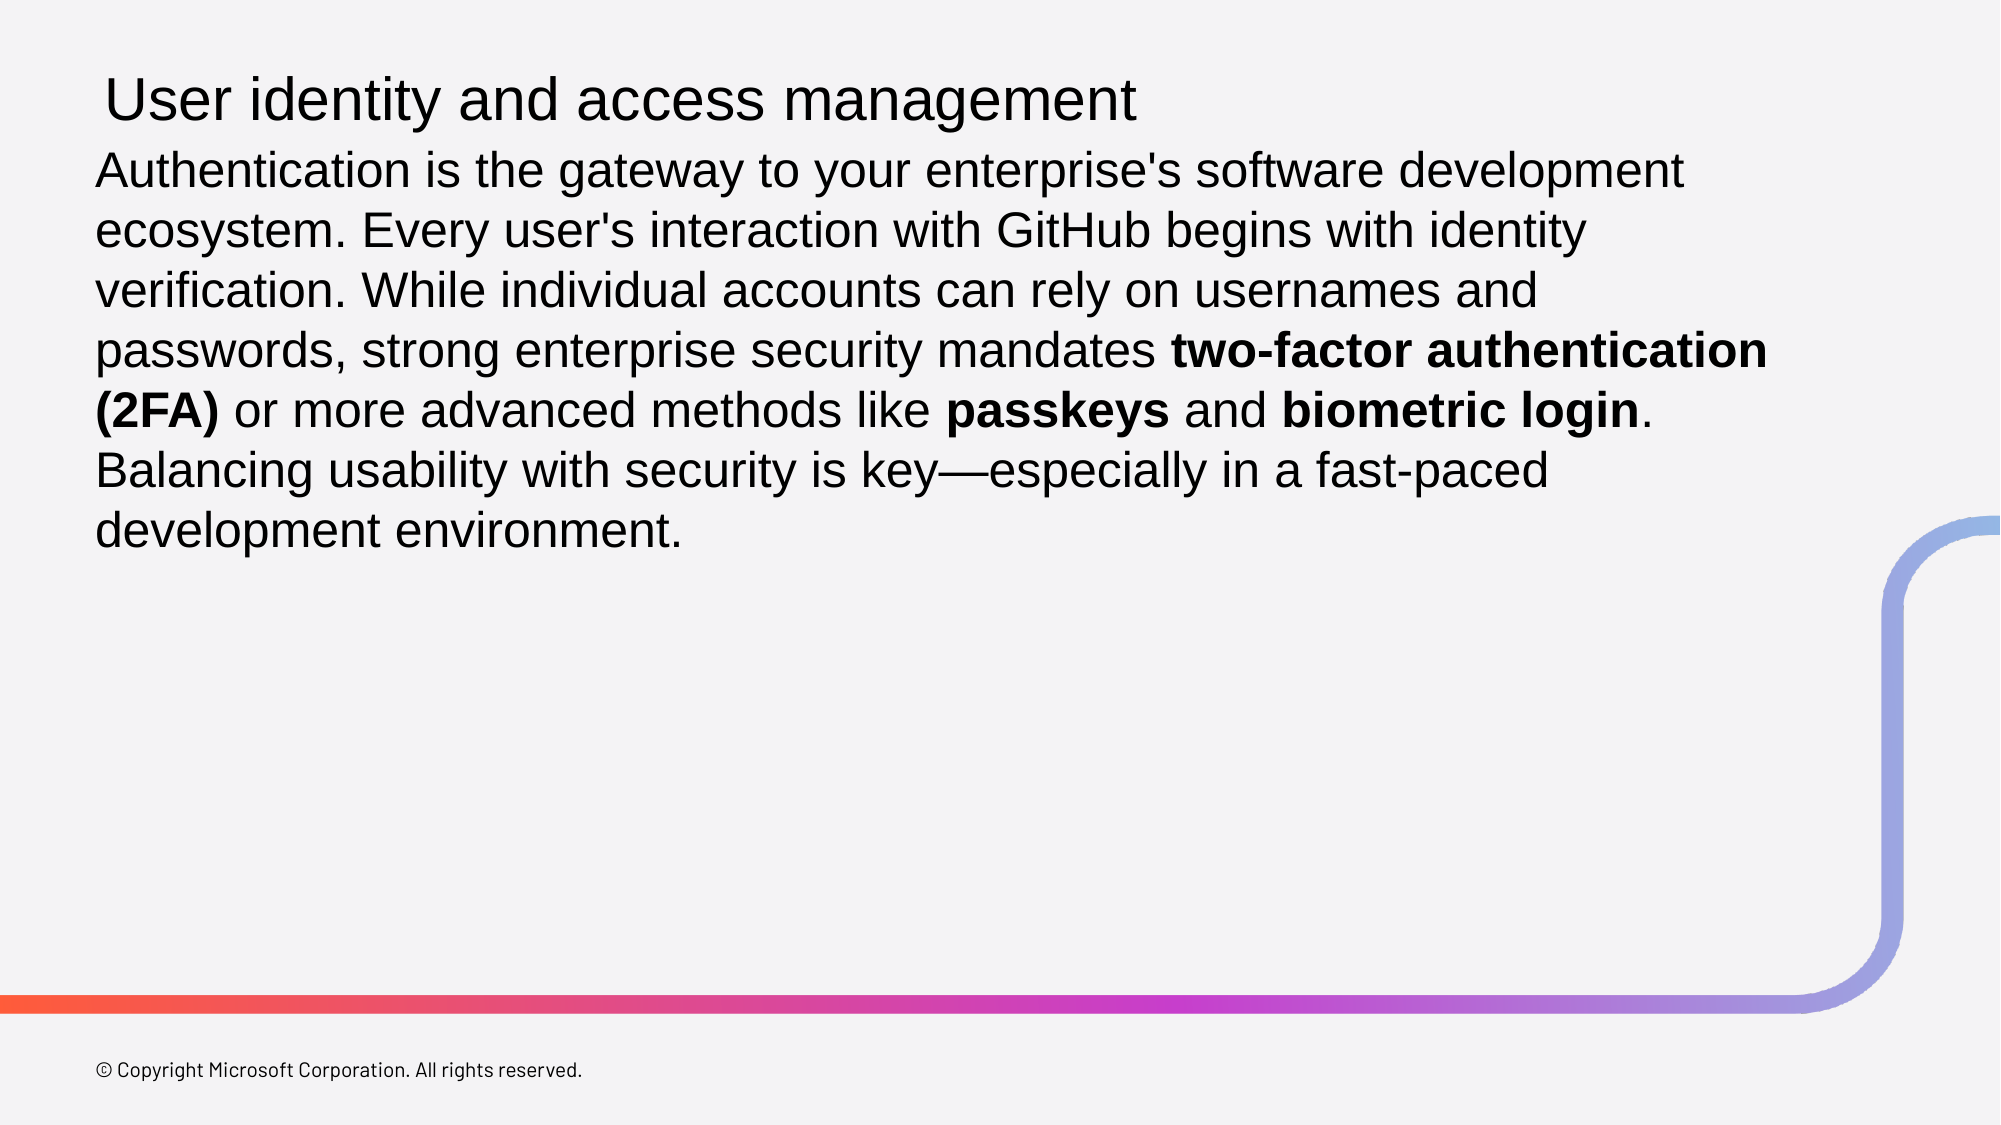

# User identity and access management
Authentication is the gateway to your enterprise's software development ecosystem. Every user's interaction with GitHub begins with identity verification. While individual accounts can rely on usernames and passwords, strong enterprise security mandates two-factor authentication (2FA) or more advanced methods like passkeys and biometric login. Balancing usability with security is key—especially in a fast-paced development environment.
© Copyright Microsoft Corporation. All rights reserved.